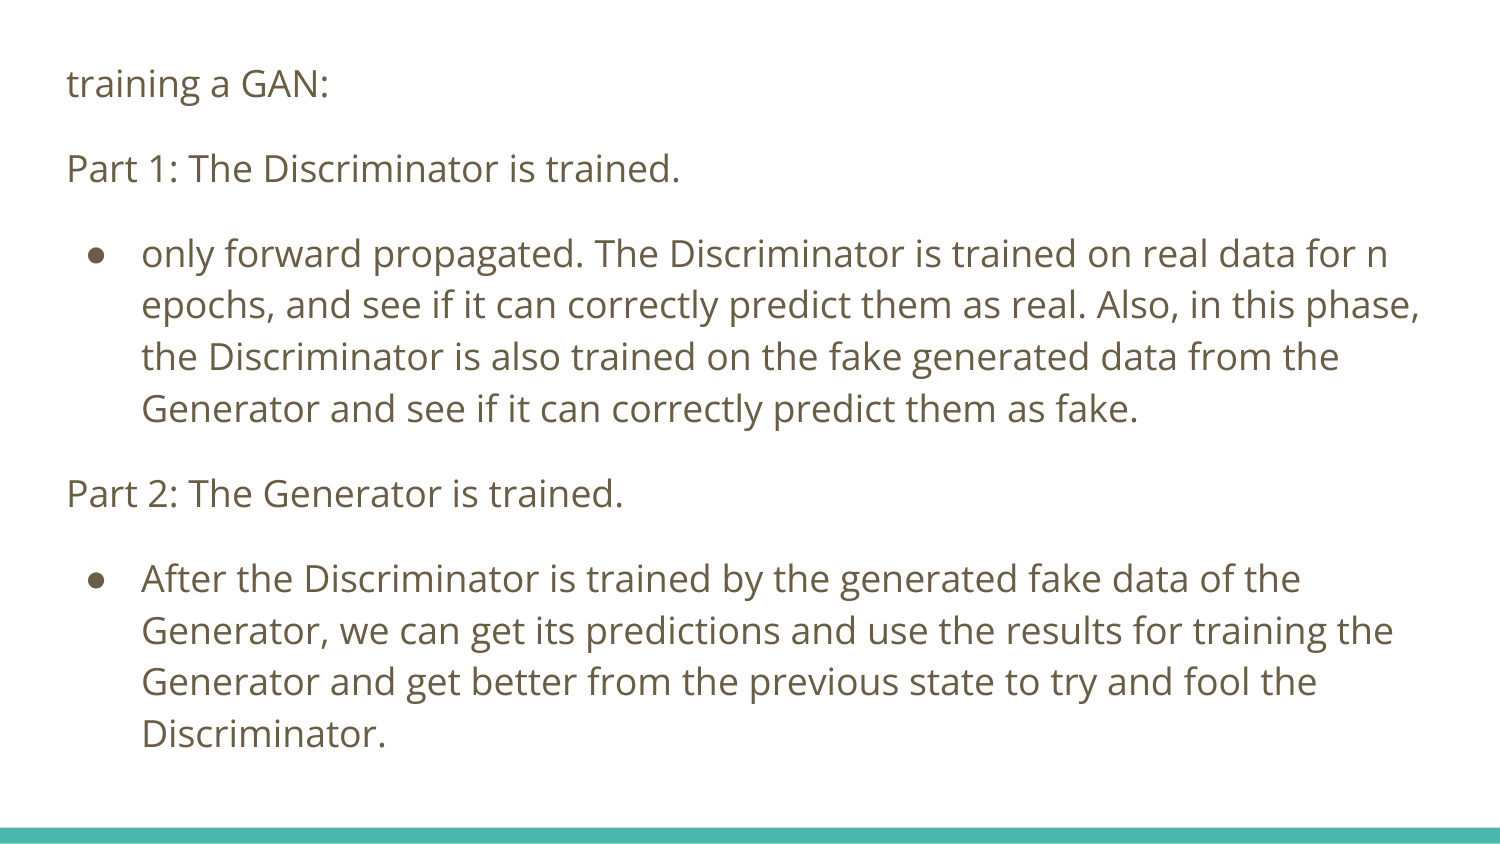

training a GAN:
Part 1: The Discriminator is trained.
only forward propagated. The Discriminator is trained on real data for n epochs, and see if it can correctly predict them as real. Also, in this phase, the Discriminator is also trained on the fake generated data from the Generator and see if it can correctly predict them as fake.
Part 2: The Generator is trained.
After the Discriminator is trained by the generated fake data of the Generator, we can get its predictions and use the results for training the Generator and get better from the previous state to try and fool the Discriminator.